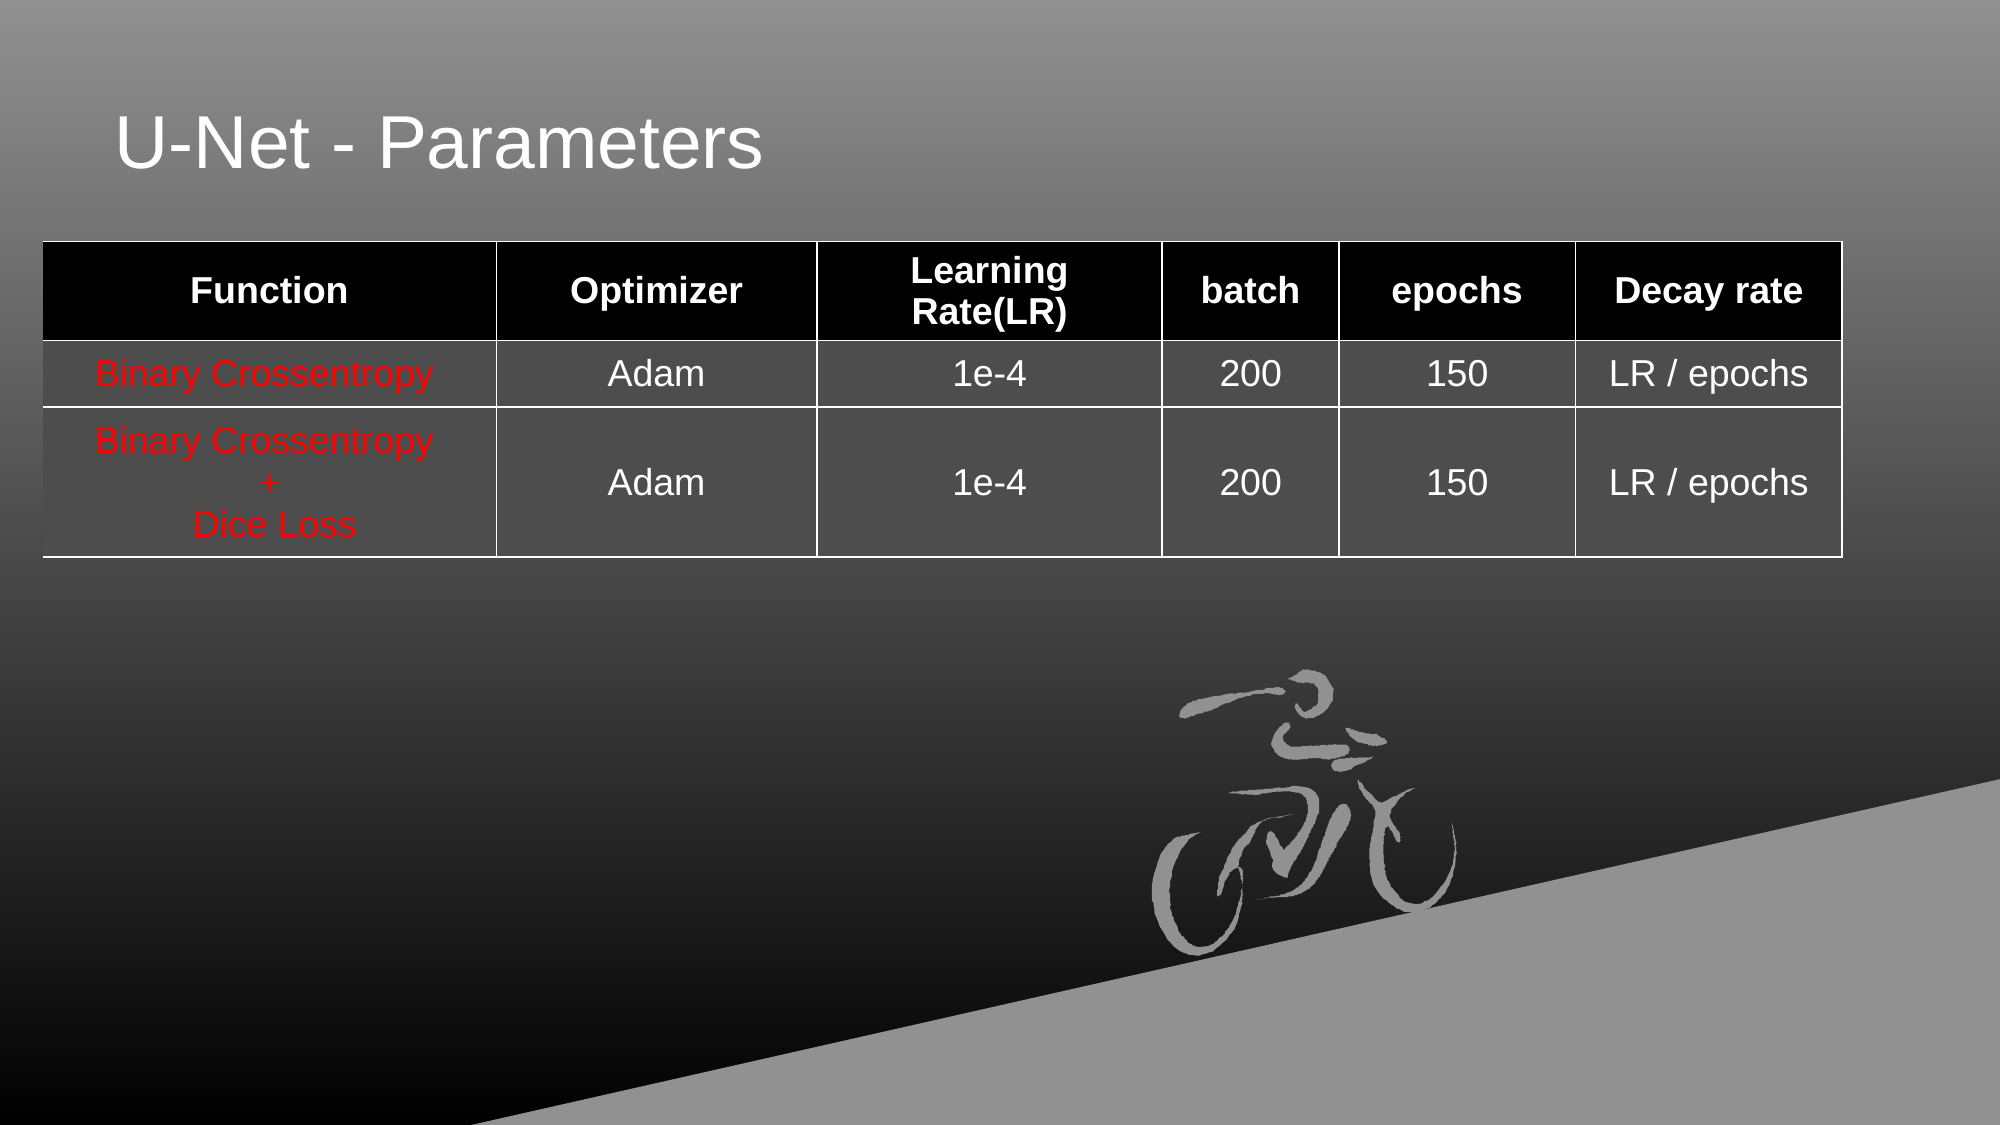

# U-Net - Parameters
| Function | Optimizer | Learning Rate(LR) | batch | epochs | Decay rate |
| --- | --- | --- | --- | --- | --- |
| Binary Crossentropy | Adam | 1e-4 | 200 | 150 | LR / epochs |
| Binary Crossentropy + Dice Loss | Adam | 1e-4 | 200 | 150 | LR / epochs |